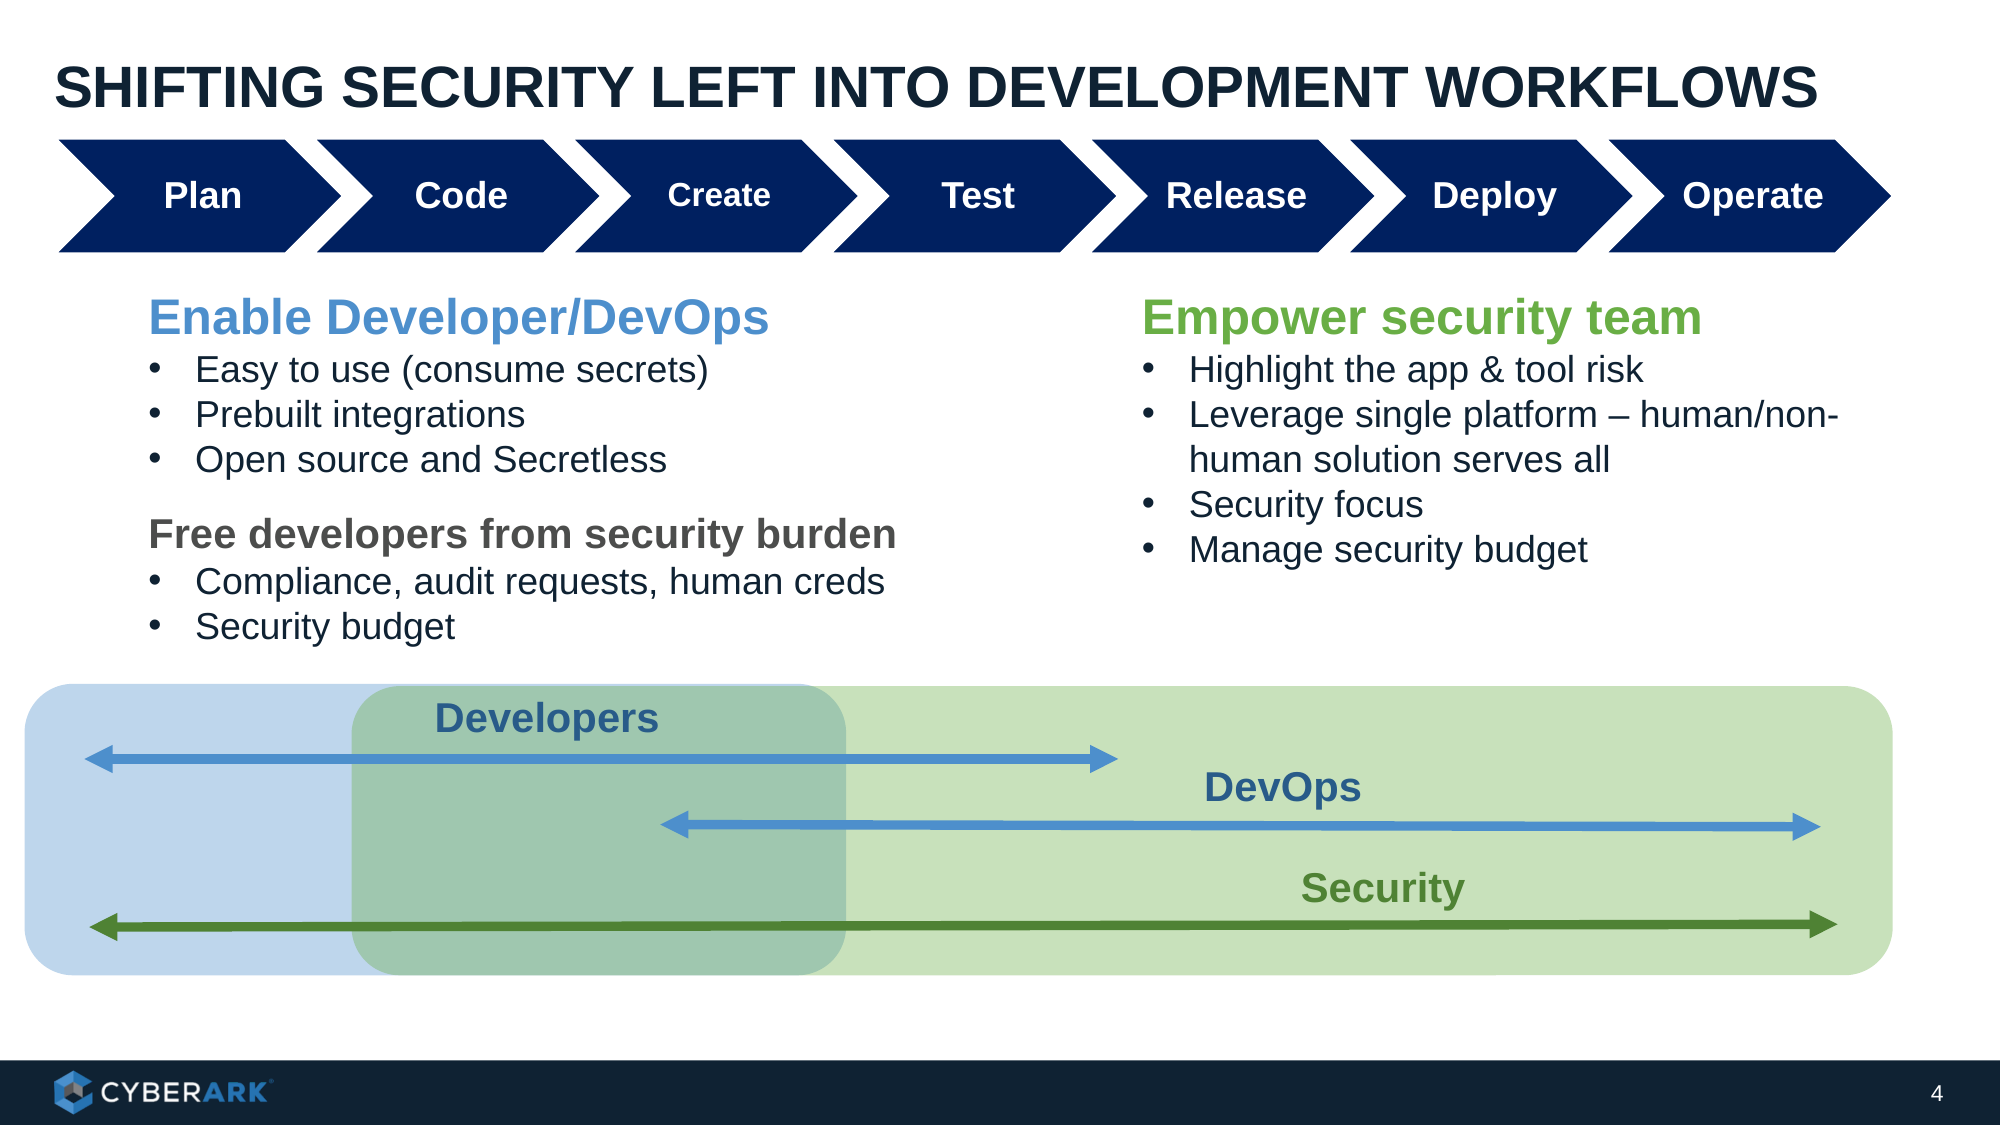

# SHIFTING SECURITY LEFT INTO DEVELOPMENT WORKFLOWS
Plan
Code
Create
Test
Release
Deploy
Operate
Enable Developer/DevOps
Easy to use (consume secrets)
Prebuilt integrations
Open source and Secretless
Free developers from security burden
Compliance, audit requests, human creds
Security budget

Empower security team
Highlight the app & tool risk
Leverage single platform – human/non-human solution serves all
Security focus
Manage security budget

Developers

DevOps

Security
4